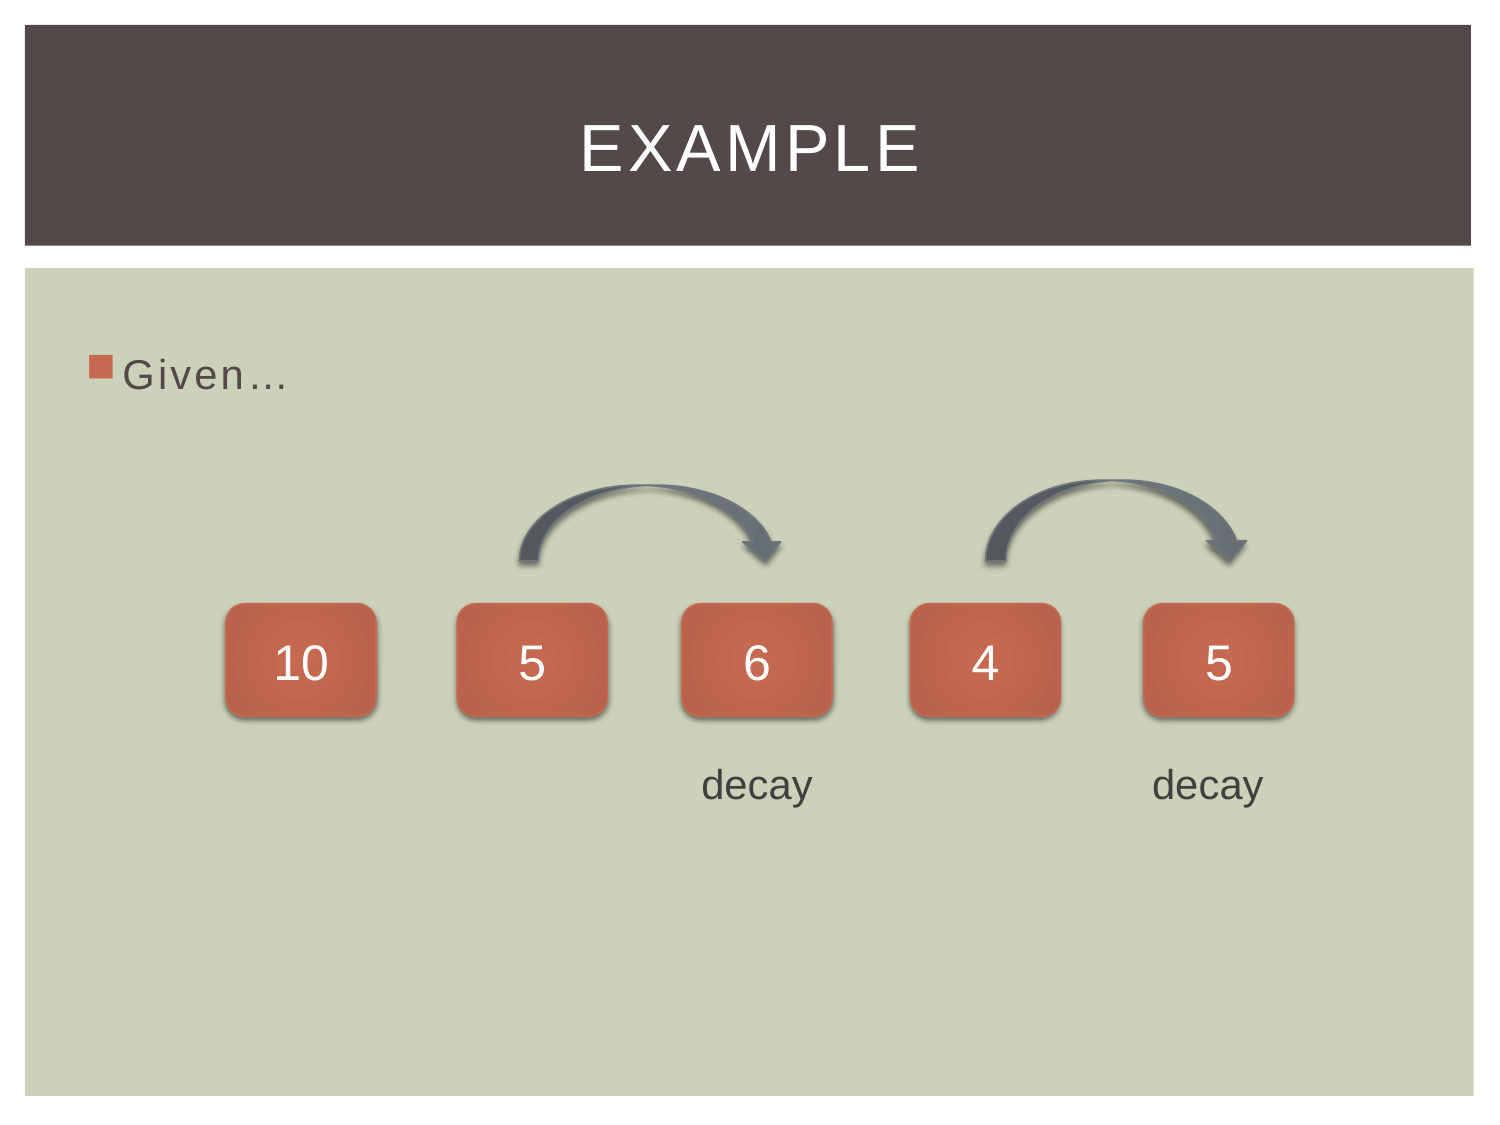

# Example

Given…

10
5
6
4
5
decay
decay